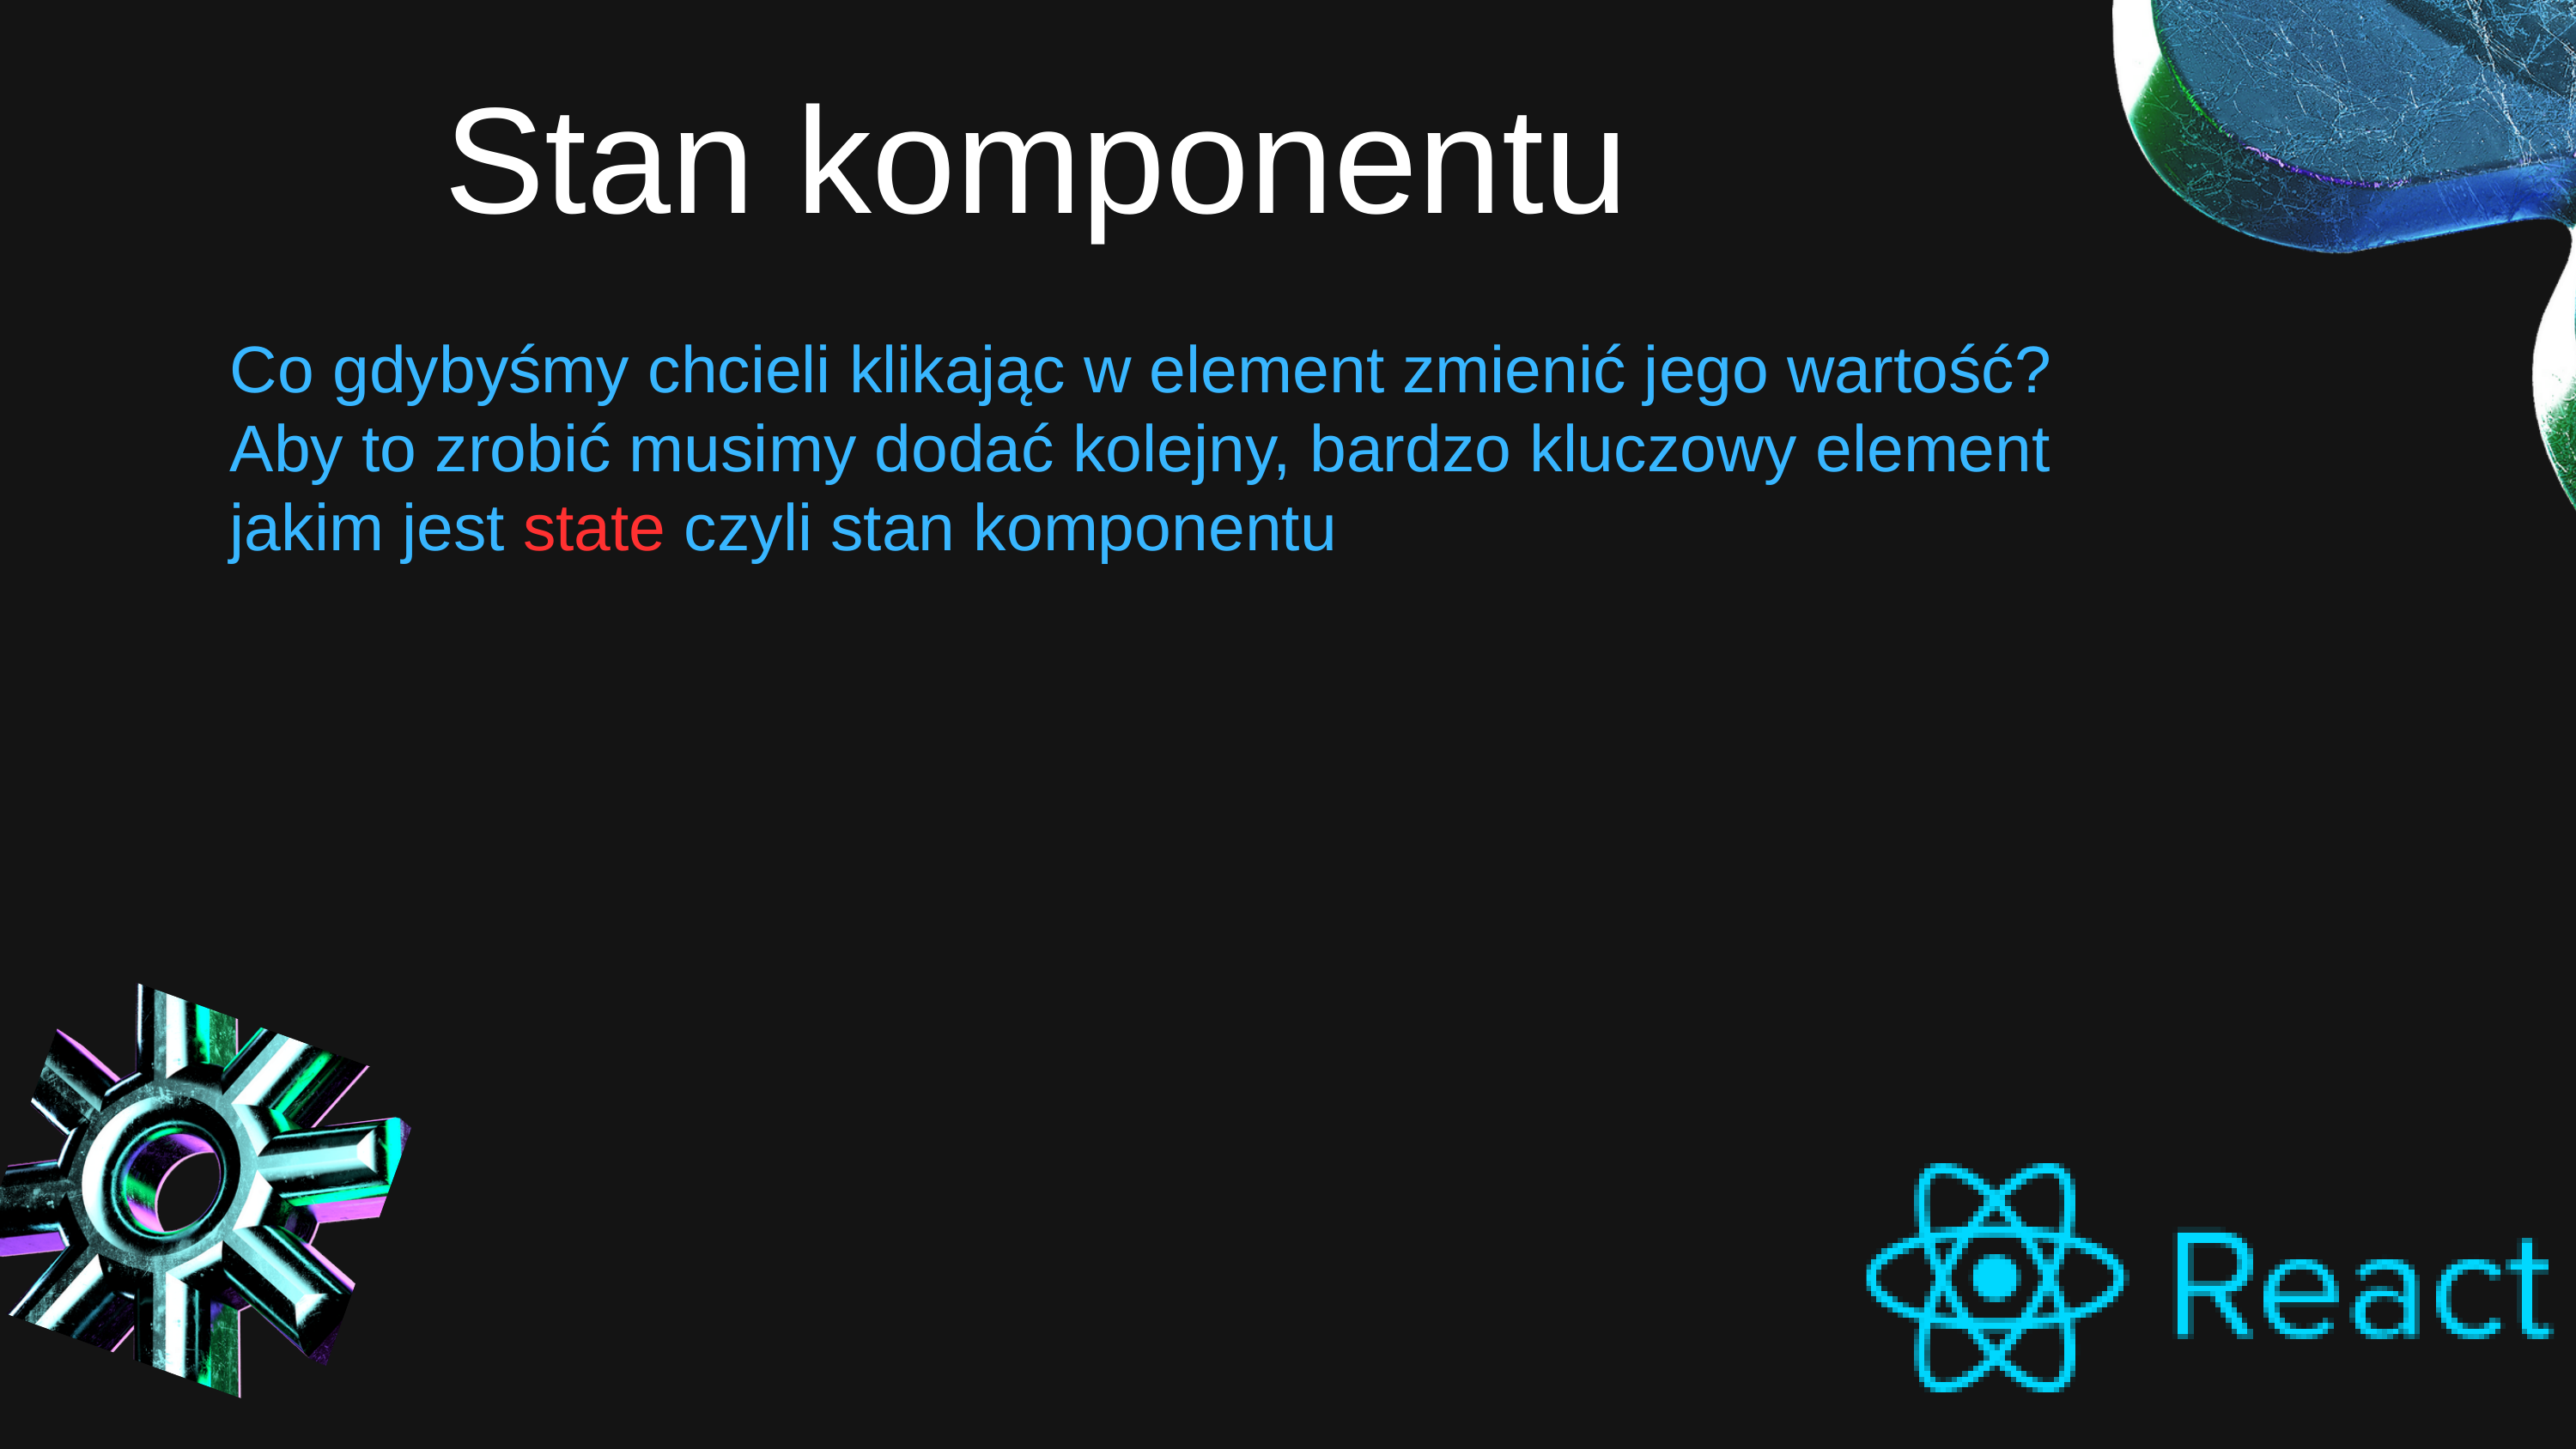

Stan komponentu

Co gdybyśmy chcieli klikając w element zmienić jego wartość?
Aby to zrobić musimy dodać kolejny, bardzo kluczowy element jakim jest state czyli stan komponentu